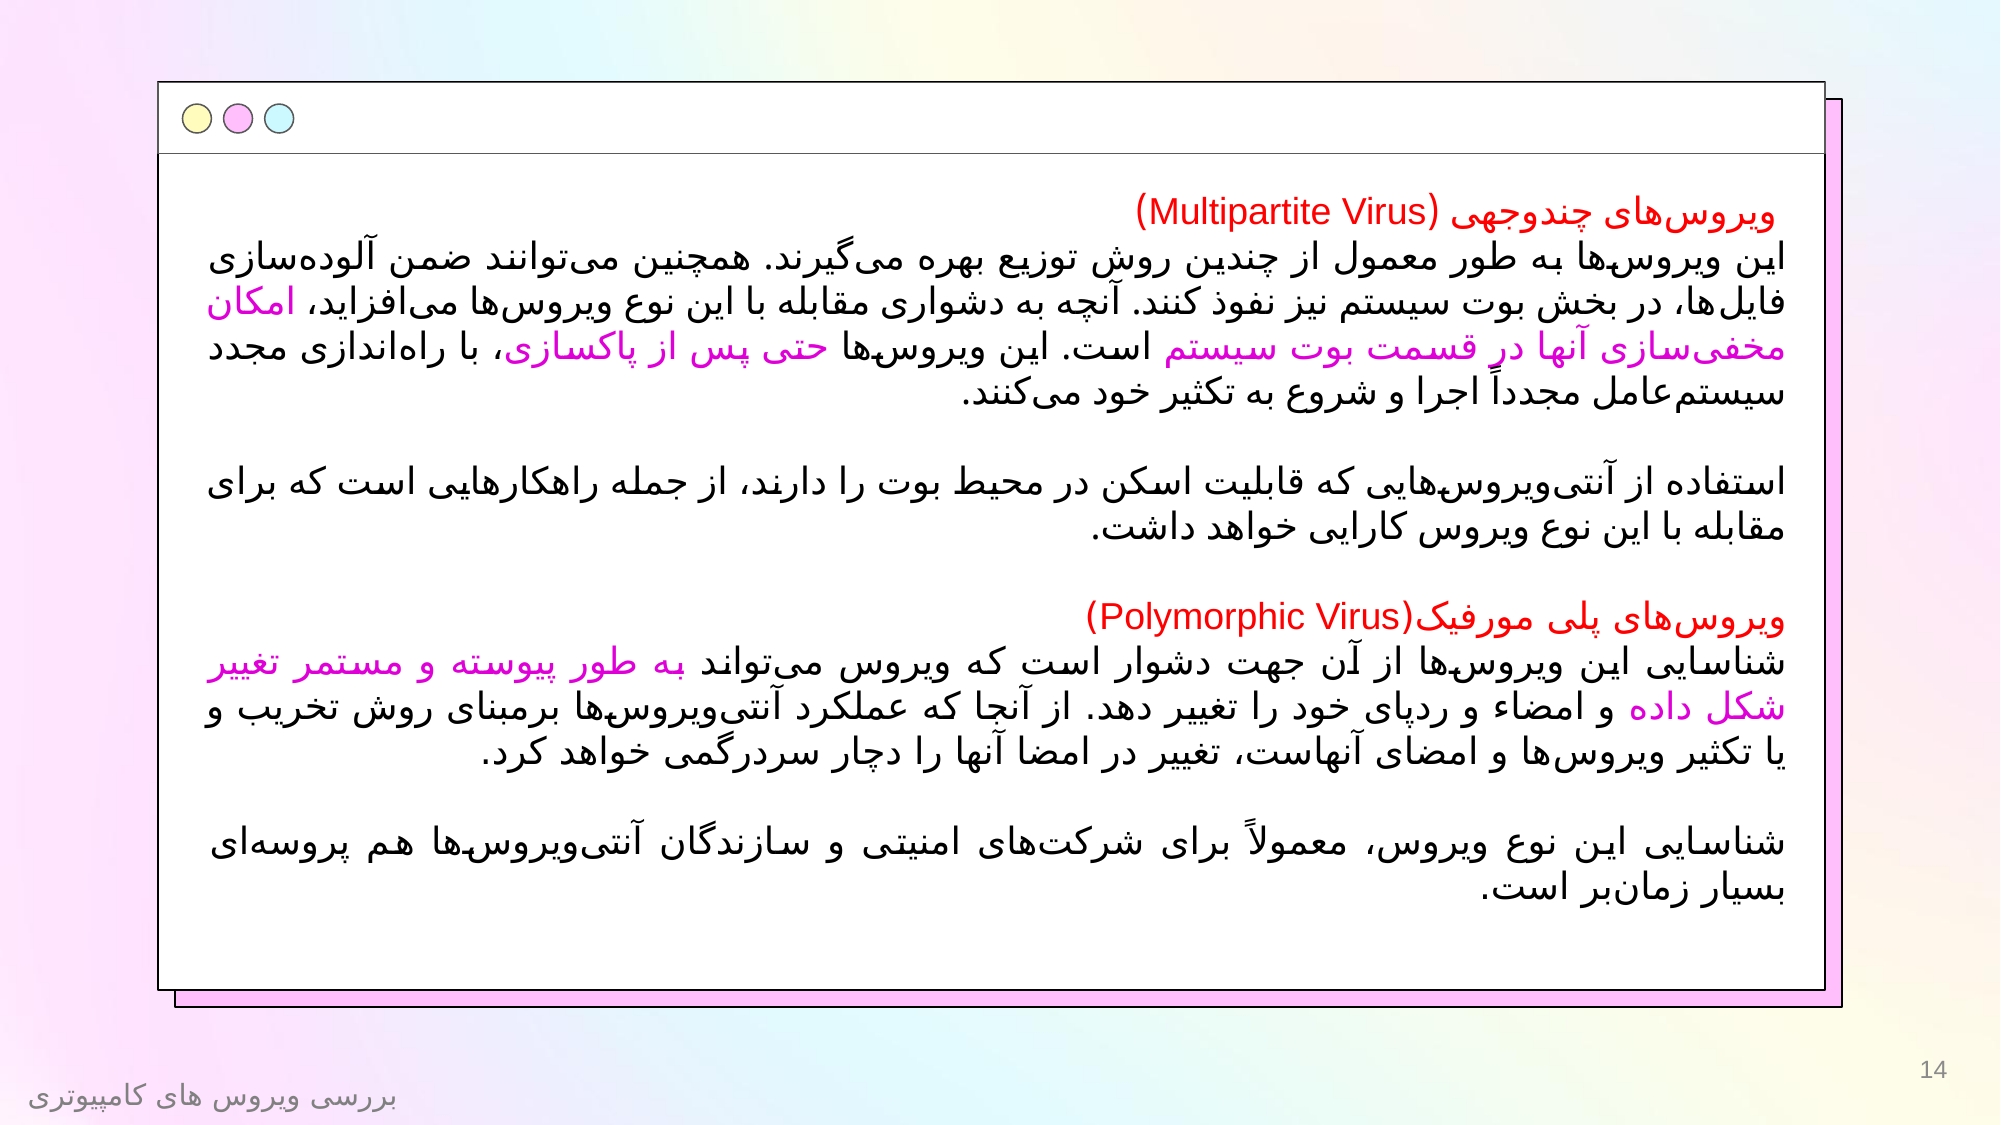

ویروس‌های چندوجهی (Multipartite Virus)
این ویروس‌ها به طور معمول از چندین روش توزیع بهره می‌گیرند. همچنین می‌توانند ضمن آلوده‌سازی فایل‌ها، در بخش بوت سیستم نیز نفوذ کنند. آنچه به دشواری مقابله با این نوع ویروس‌ها می‌افزاید، امکان مخفی‌سازی آنها در قسمت بوت سیستم است. این ویروس‌ها حتی پس از پاکسازی، با راه‌اندازی مجدد سیستم‌عامل مجدداً اجرا و شروع به تکثیر خود می‌کنند.

استفاده از آنتی‌ویروس‌هایی که قابلیت اسکن در محیط بوت را دارند، از جمله راهکارهایی است که برای مقابله با این نوع ویروس‌ کارایی خواهد داشت.

ویروس‌های پلی مورفیک(Polymorphic Virus)
شناسایی این ویروس‌ها از آن جهت دشوار است که ویروس می‌تواند به طور پیوسته و مستمر تغییر شکل داده و امضاء و ردپای خود را تغییر دهد. از آنجا که عملکرد آنتی‌ویروس‌ها برمبنای روش تخریب و یا تکثیر ویروس‌ها و امضای آنهاست، تغییر در امضا آنها را دچار سردرگمی خواهد کرد.

شناسایی این نوع ویروس، معمولاً برای شرکت‌های امنیتی و سازندگان آنتی‌ویروس‌ها هم پروسه‌ای بسیار زمان‌بر است.
14